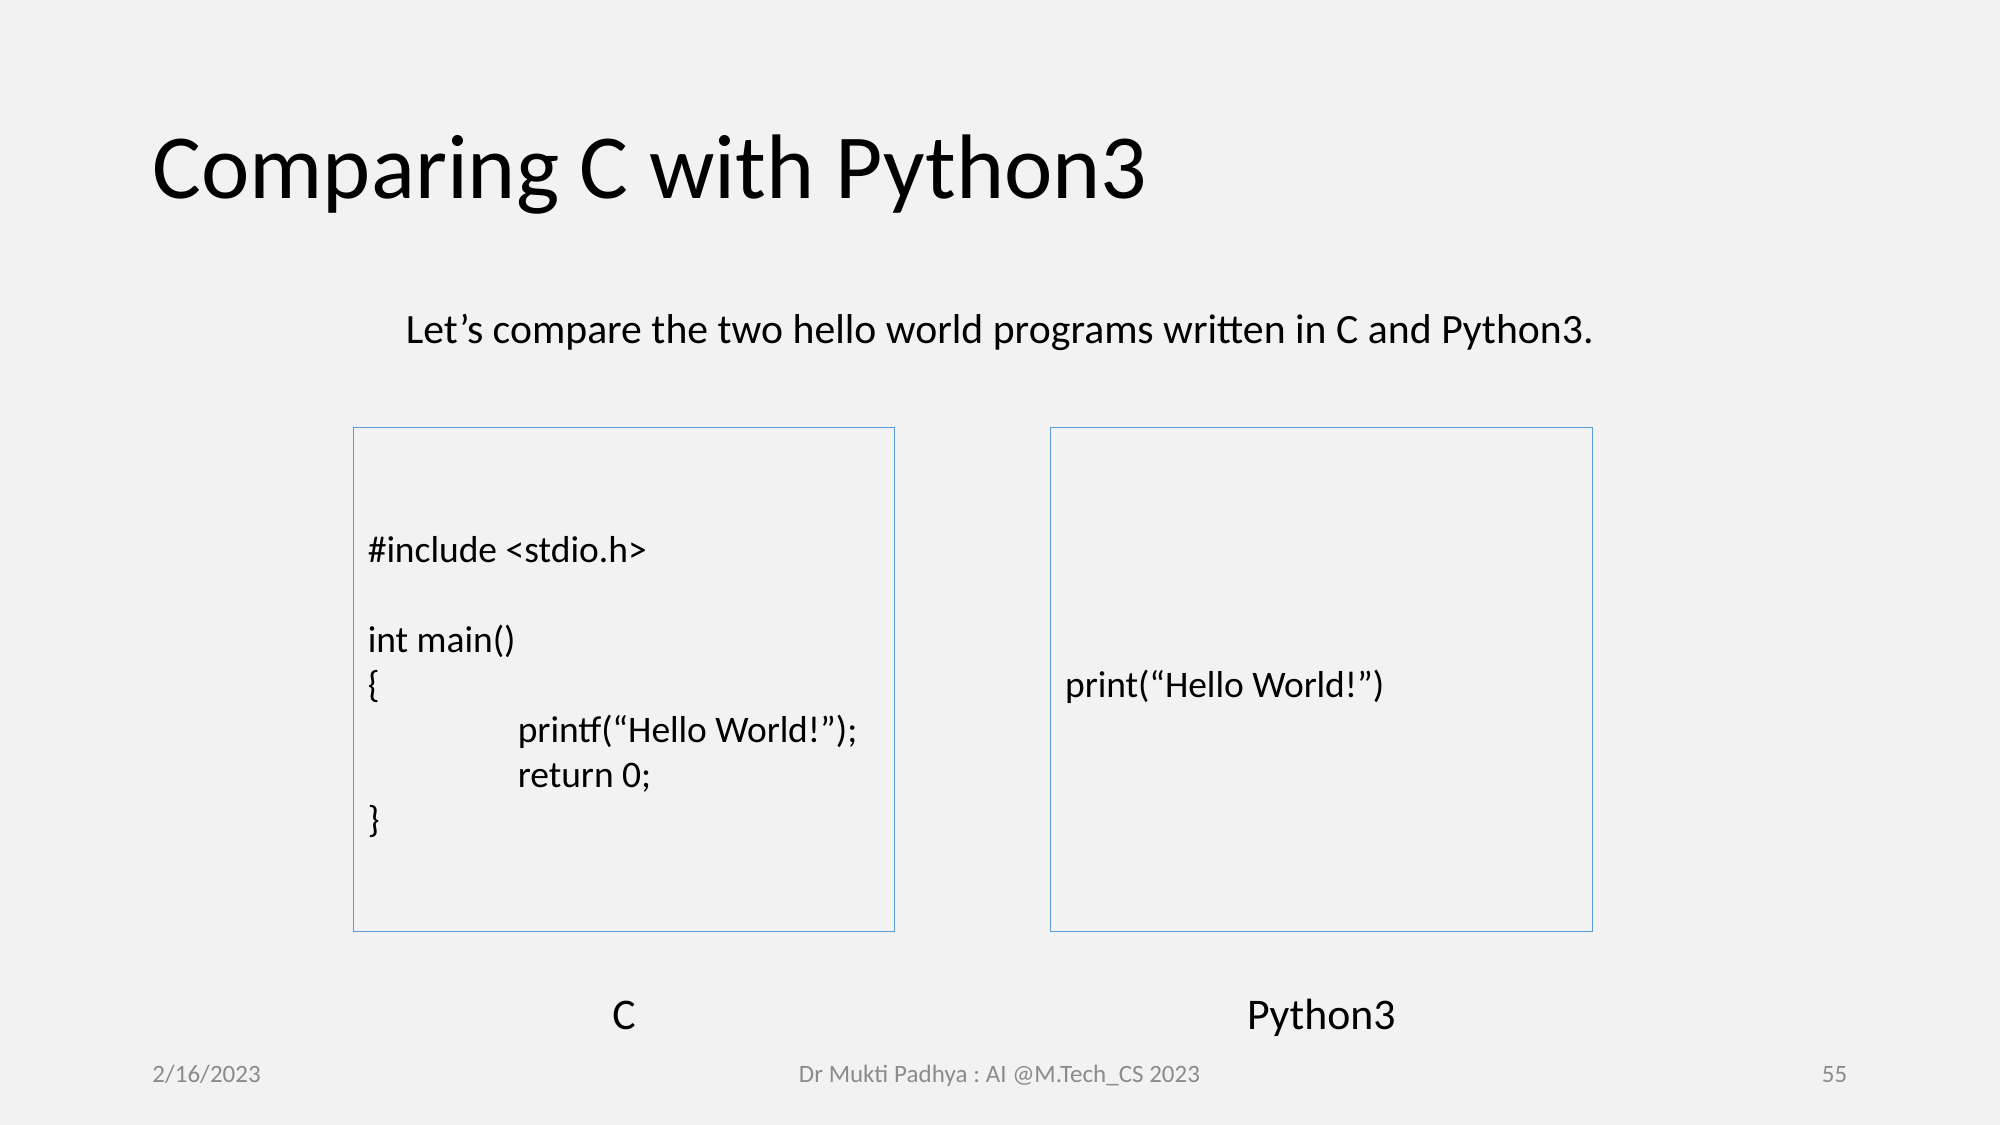

# Comparing C with Python3
Let’s compare the two hello world programs written in C and Python3.

print(“Hello World!”)

#include <stdio.h>

int main()
{
	printf(“Hello World!”);
	return 0;
}
C
Python3
2/16/2023
Dr Mukti Padhya : AI @M.Tech_CS 2023
55